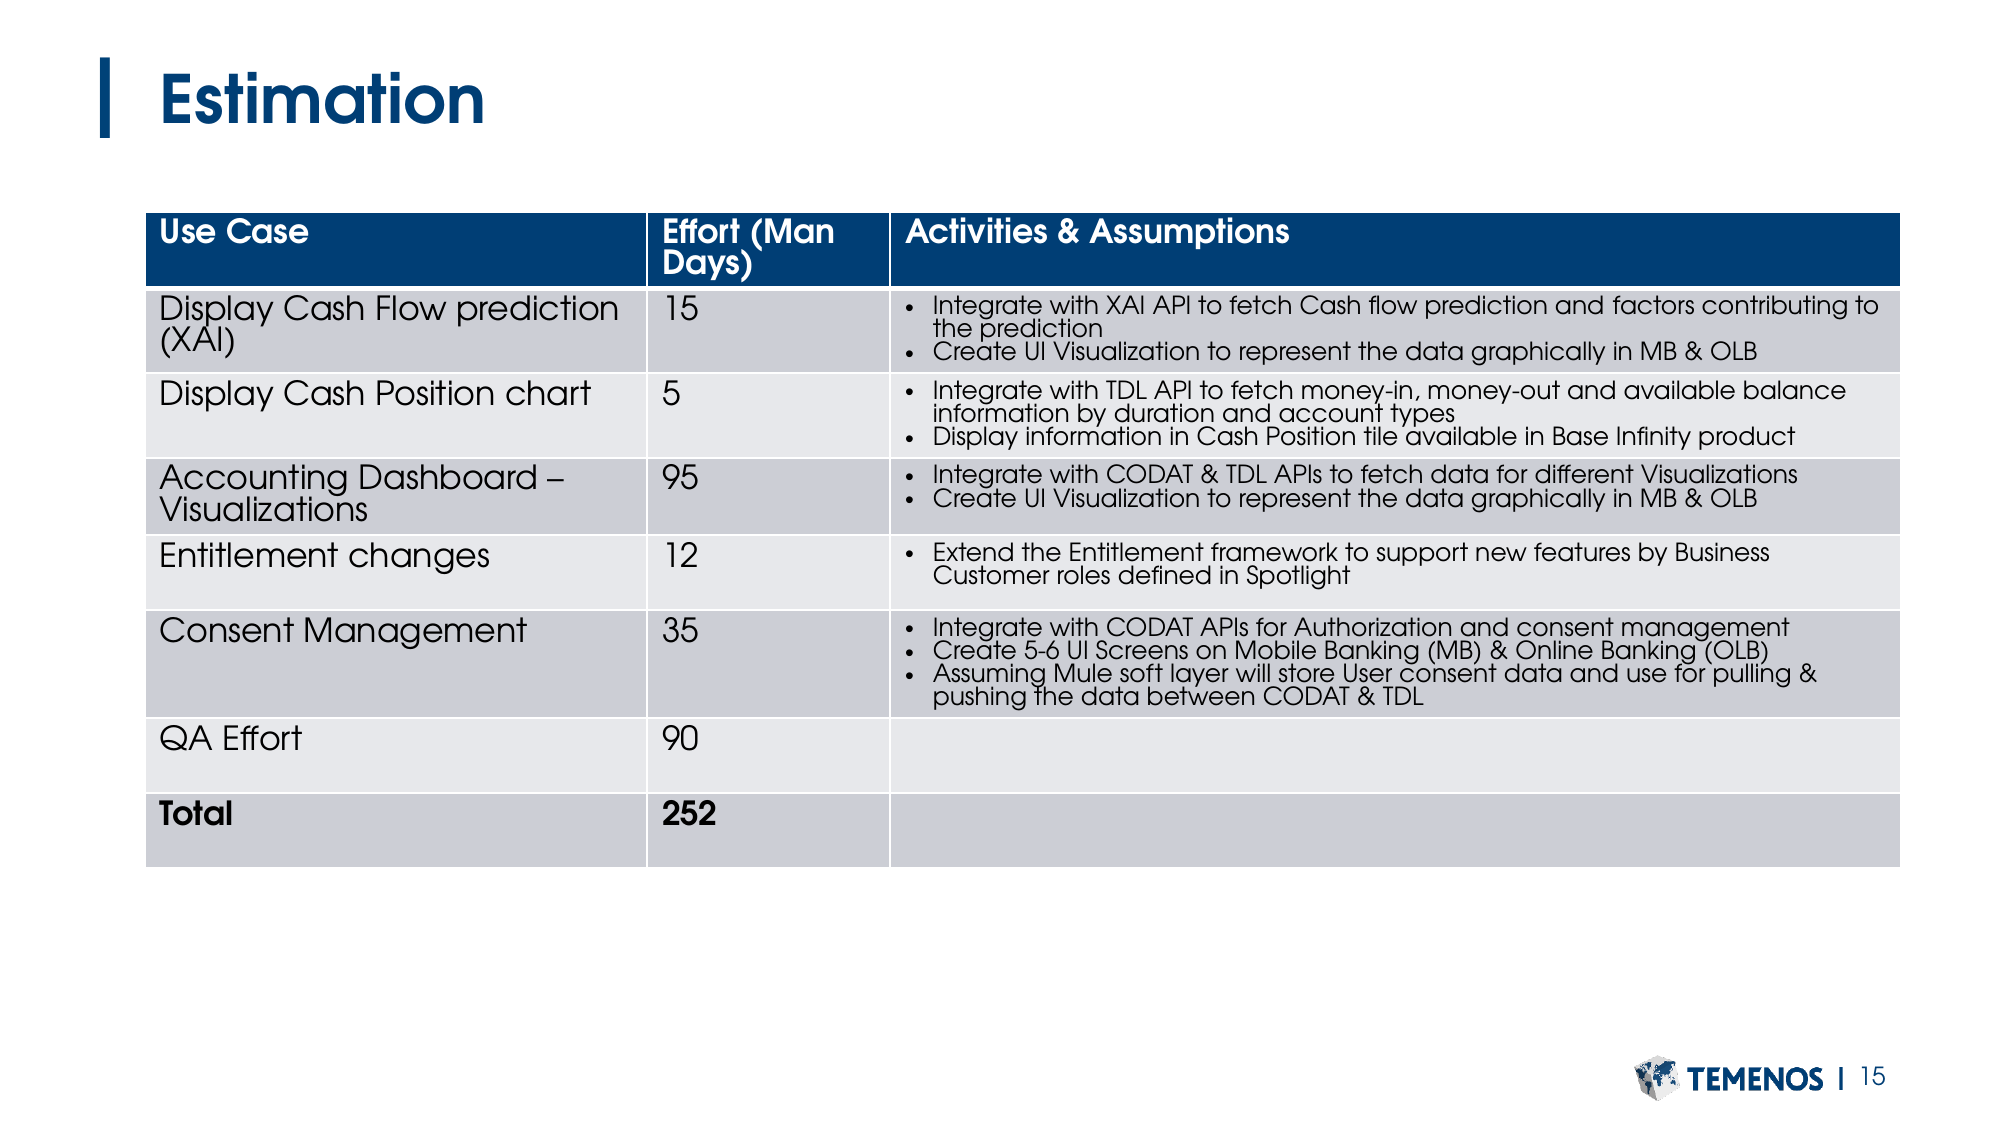

# Estimation
| Use Case | Effort (Man Days) | Activities & Assumptions |
| --- | --- | --- |
| Display Cash Flow prediction (XAI) | 15 | Integrate with XAI API to fetch Cash flow prediction and factors contributing to the prediction Create UI Visualization to represent the data graphically in MB & OLB |
| Display Cash Position chart | 5 | Integrate with TDL API to fetch money-in, money-out and available balance information by duration and account types Display information in Cash Position tile available in Base Infinity product |
| Accounting Dashboard – Visualizations | 95 | Integrate with CODAT & TDL APIs to fetch data for different Visualizations Create UI Visualization to represent the data graphically in MB & OLB |
| Entitlement changes | 12 | Extend the Entitlement framework to support new features by Business Customer roles defined in Spotlight |
| Consent Management | 35 | Integrate with CODAT APIs for Authorization and consent management Create 5-6 UI Screens on Mobile Banking (MB) & Online Banking (OLB) Assuming Mule soft layer will store User consent data and use for pulling & pushing the data between CODAT & TDL |
| QA Effort | 90 |  |
| Total | 252 |  |
15